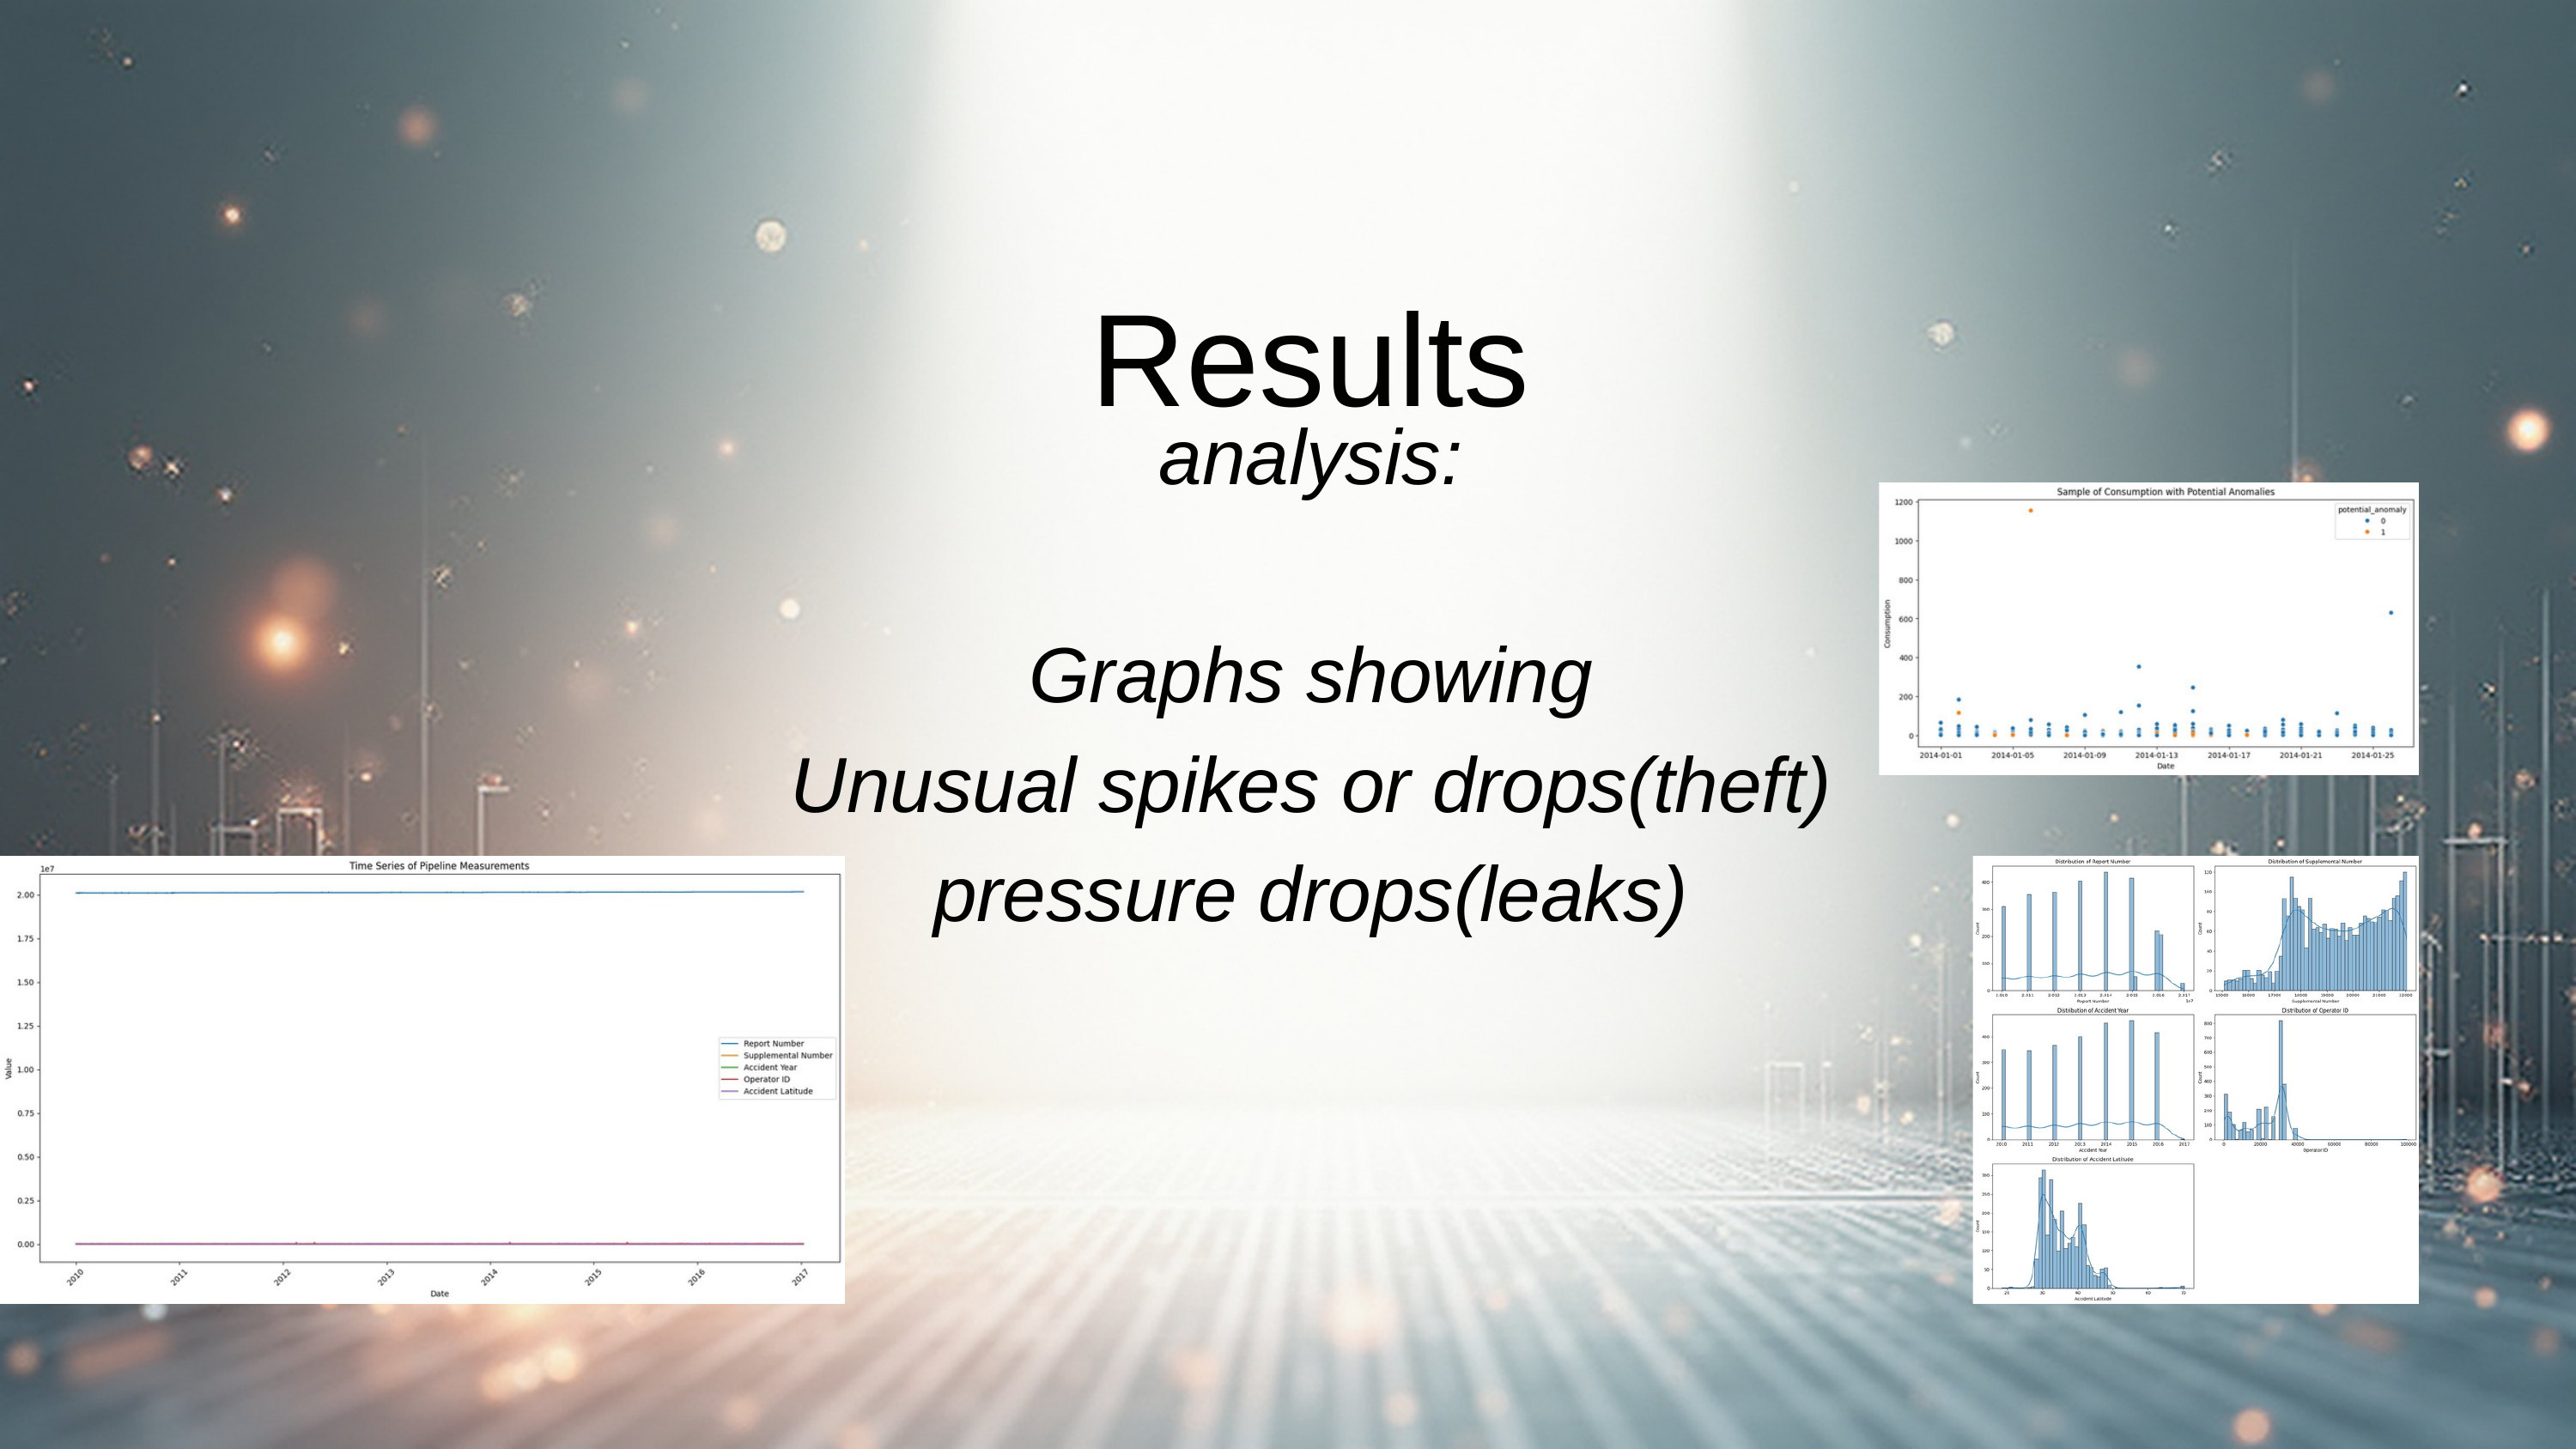

Results
analysis:

Graphs showing
Unusual spikes or drops(theft)
pressure drops(leaks)